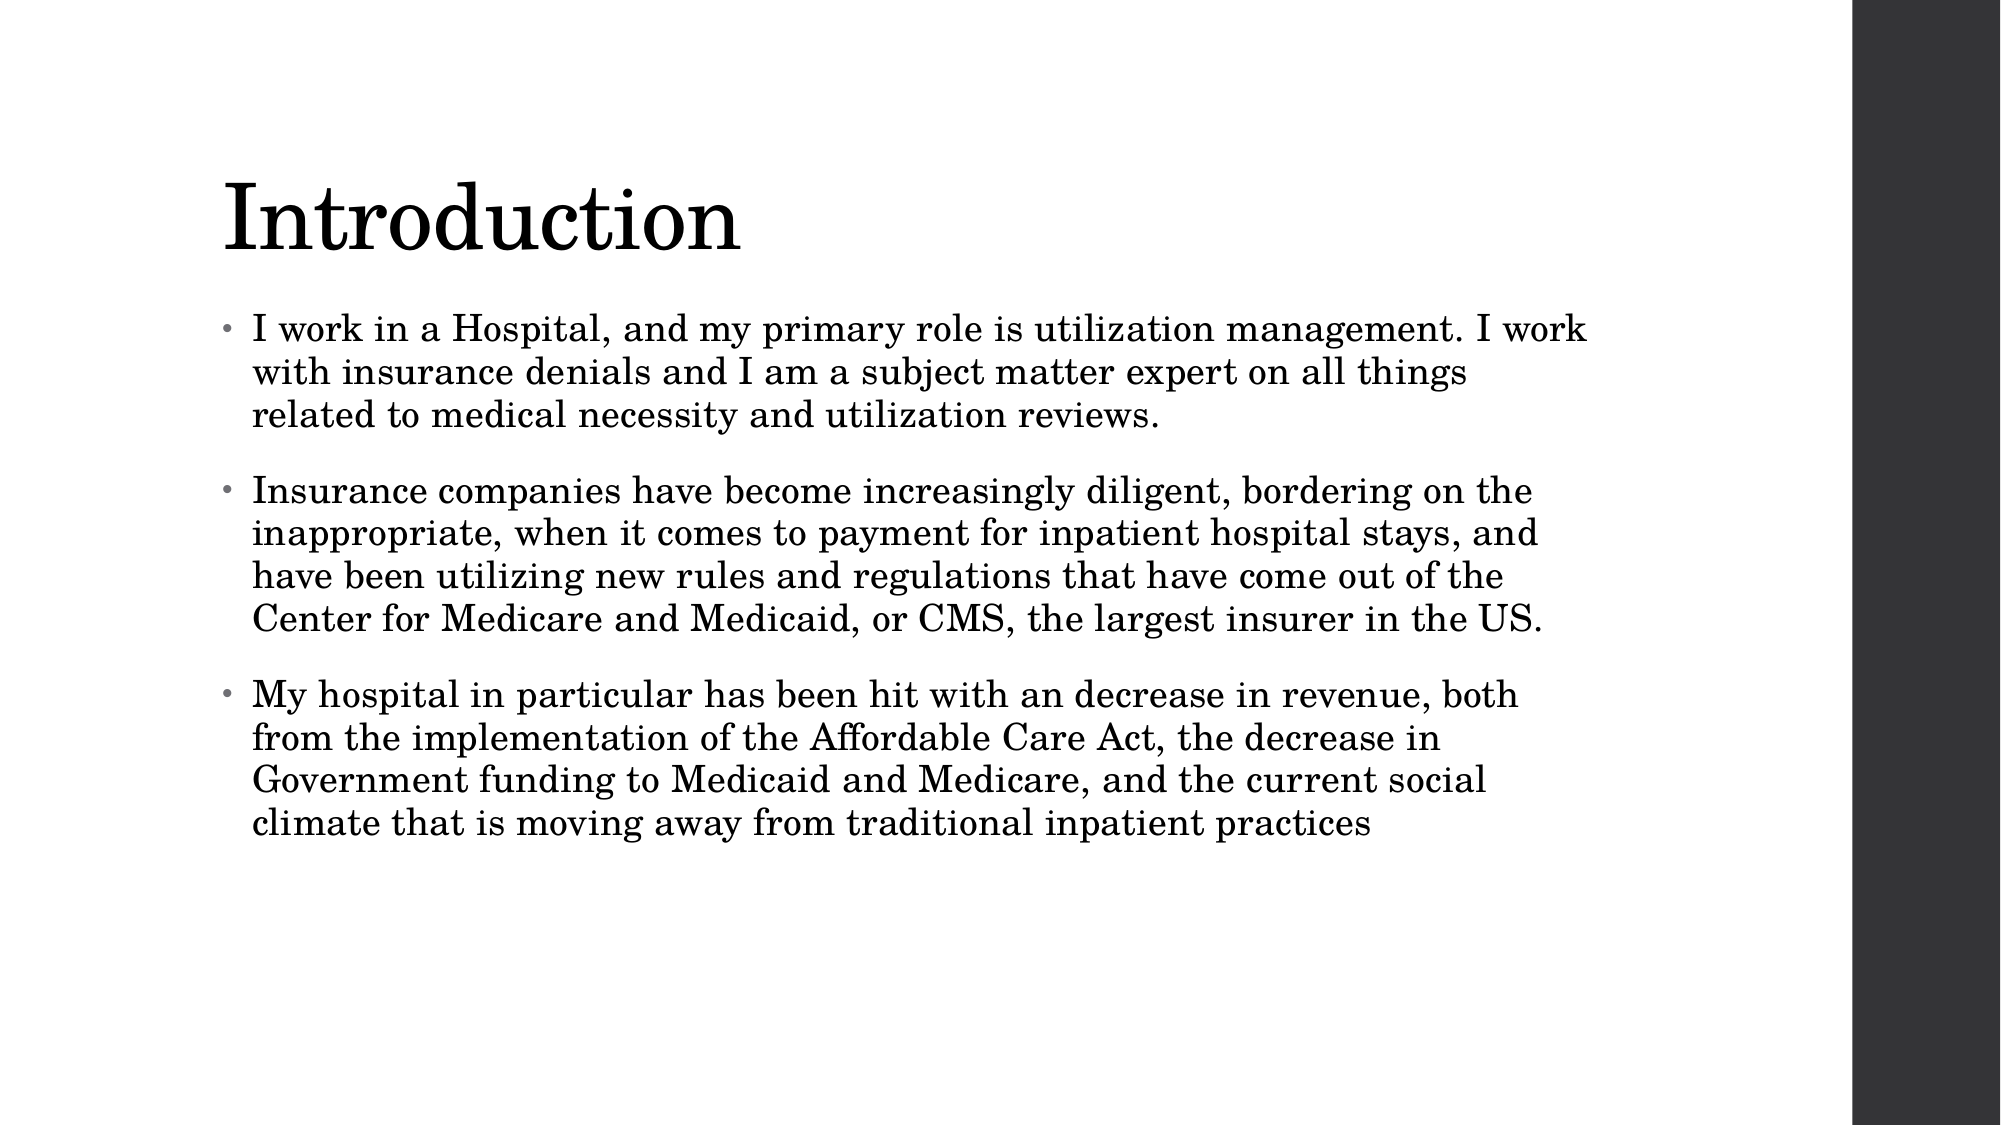

# Introduction
I work in a Hospital, and my primary role is utilization management. I work with insurance denials and I am a subject matter expert on all things related to medical necessity and utilization reviews.
Insurance companies have become increasingly diligent, bordering on the inappropriate, when it comes to payment for inpatient hospital stays, and have been utilizing new rules and regulations that have come out of the Center for Medicare and Medicaid, or CMS, the largest insurer in the US.
My hospital in particular has been hit with an decrease in revenue, both from the implementation of the Affordable Care Act, the decrease in Government funding to Medicaid and Medicare, and the current social climate that is moving away from traditional inpatient practices